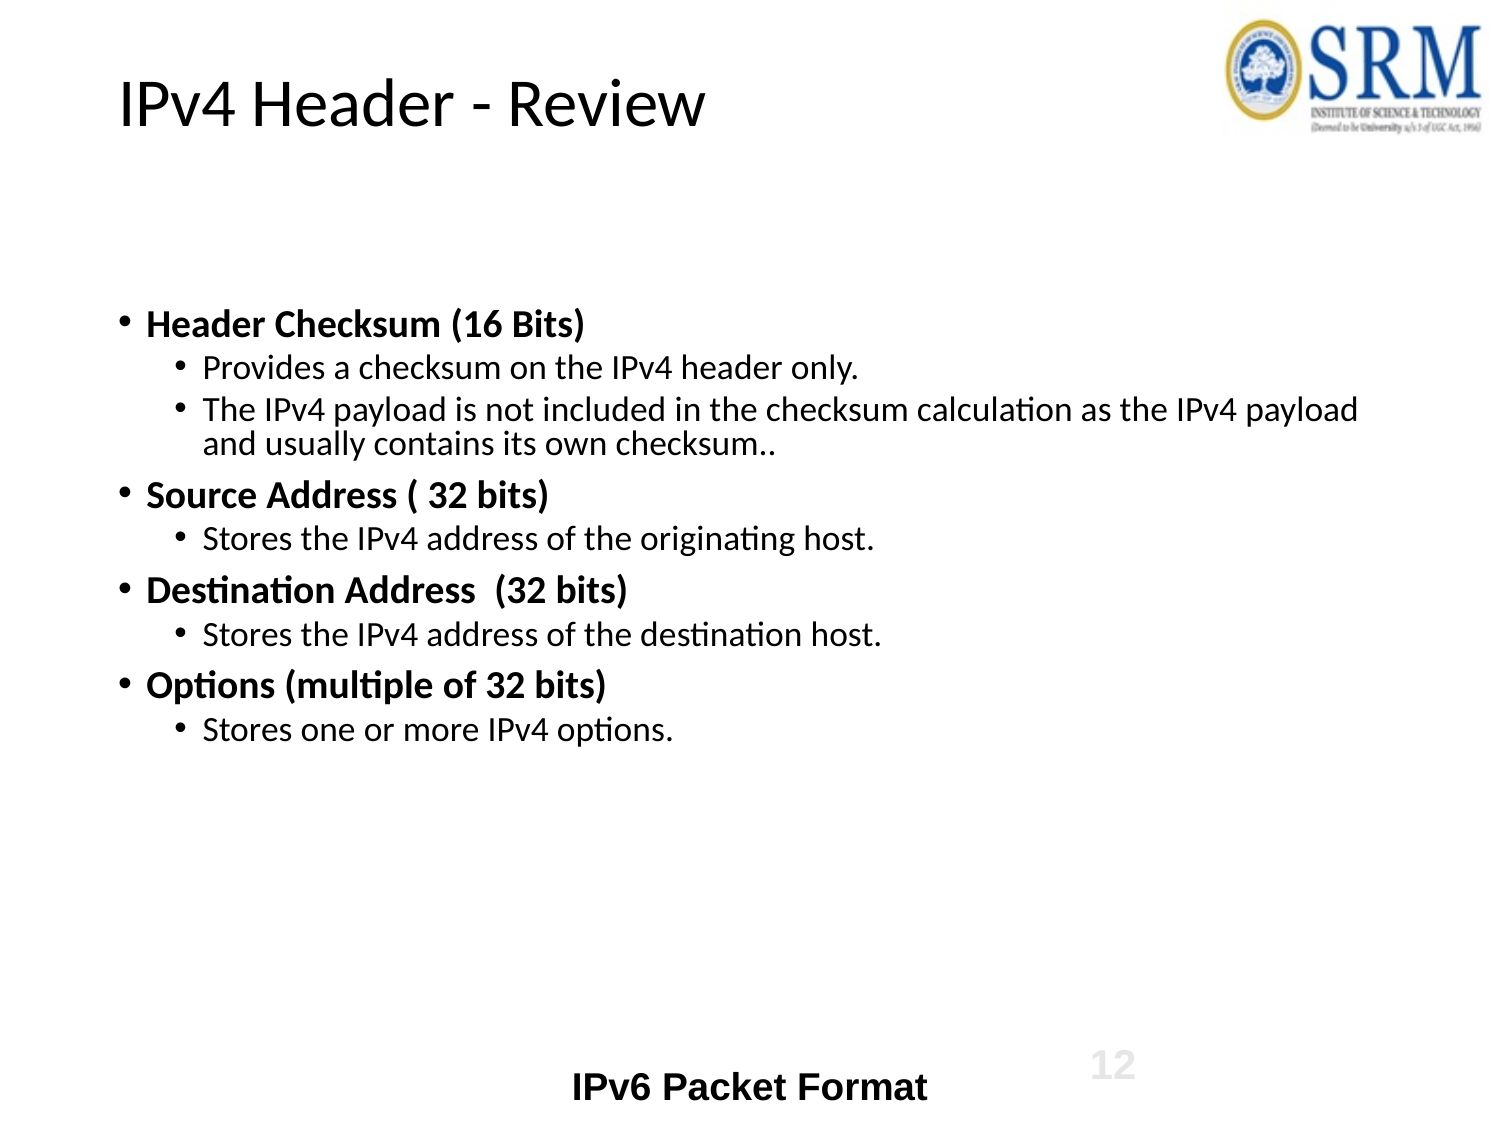

# IPv4 Header - Review
Header Checksum (16 Bits)
Provides a checksum on the IPv4 header only.
The IPv4 payload is not included in the checksum calculation as the IPv4 payload and usually contains its own checksum..
Source Address ( 32 bits)
Stores the IPv4 address of the originating host.
Destination Address  (32 bits)
Stores the IPv4 address of the destination host.
Options (multiple of 32 bits)
Stores one or more IPv4 options.
IPv6 Packet Format
12